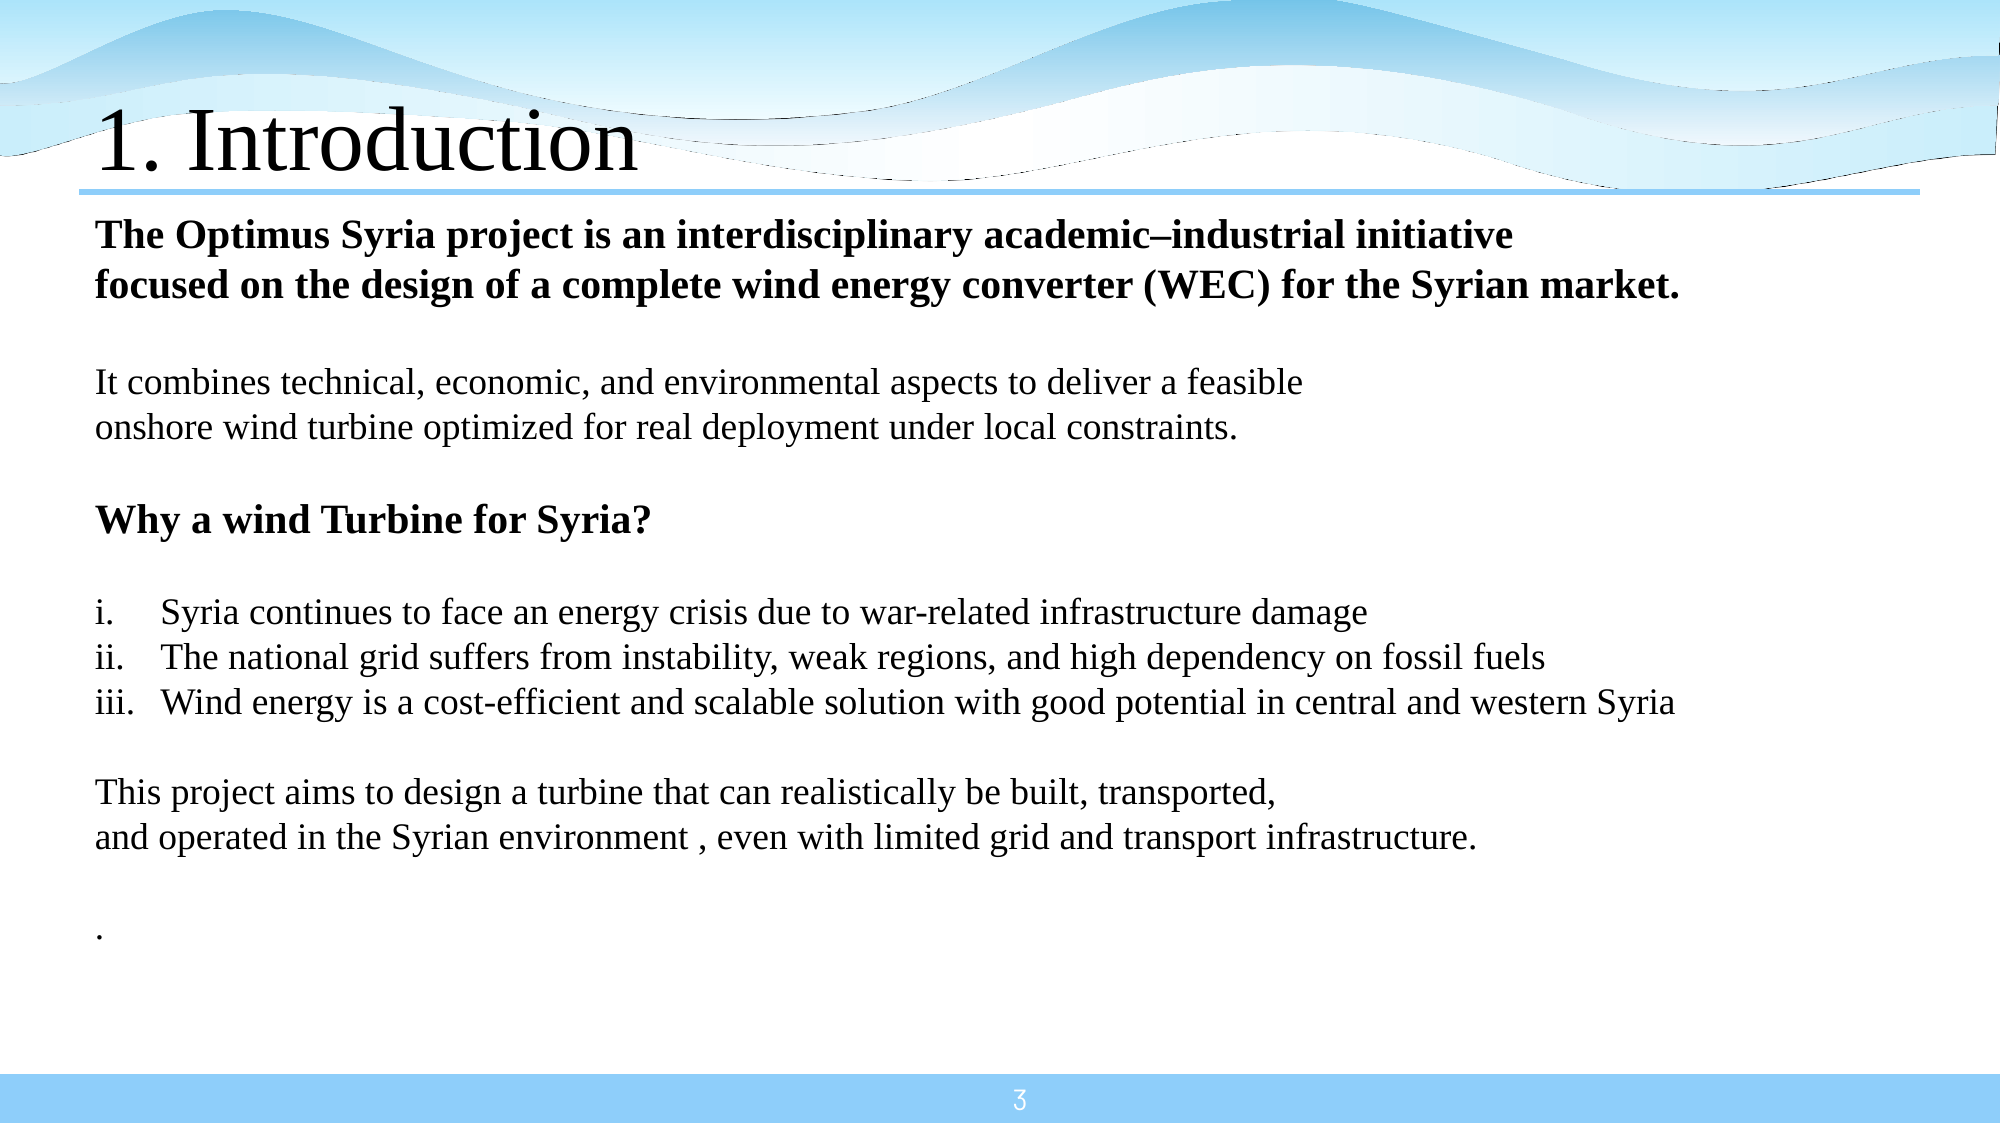

# 1. Introduction

The Optimus Syria project is an interdisciplinary academic–industrial initiative
focused on the design of a complete wind energy converter (WEC) for the Syrian market.

It combines technical, economic, and environmental aspects to deliver a feasible
onshore wind turbine optimized for real deployment under local constraints.

Why a wind Turbine for Syria?

Syria continues to face an energy crisis due to war-related infrastructure damage
The national grid suffers from instability, weak regions, and high dependency on fossil fuels
Wind energy is a cost-efficient and scalable solution with good potential in central and western Syria

This project aims to design a turbine that can realistically be built, transported,
and operated in the Syrian environment , even with limited grid and transport infrastructure.

.

3